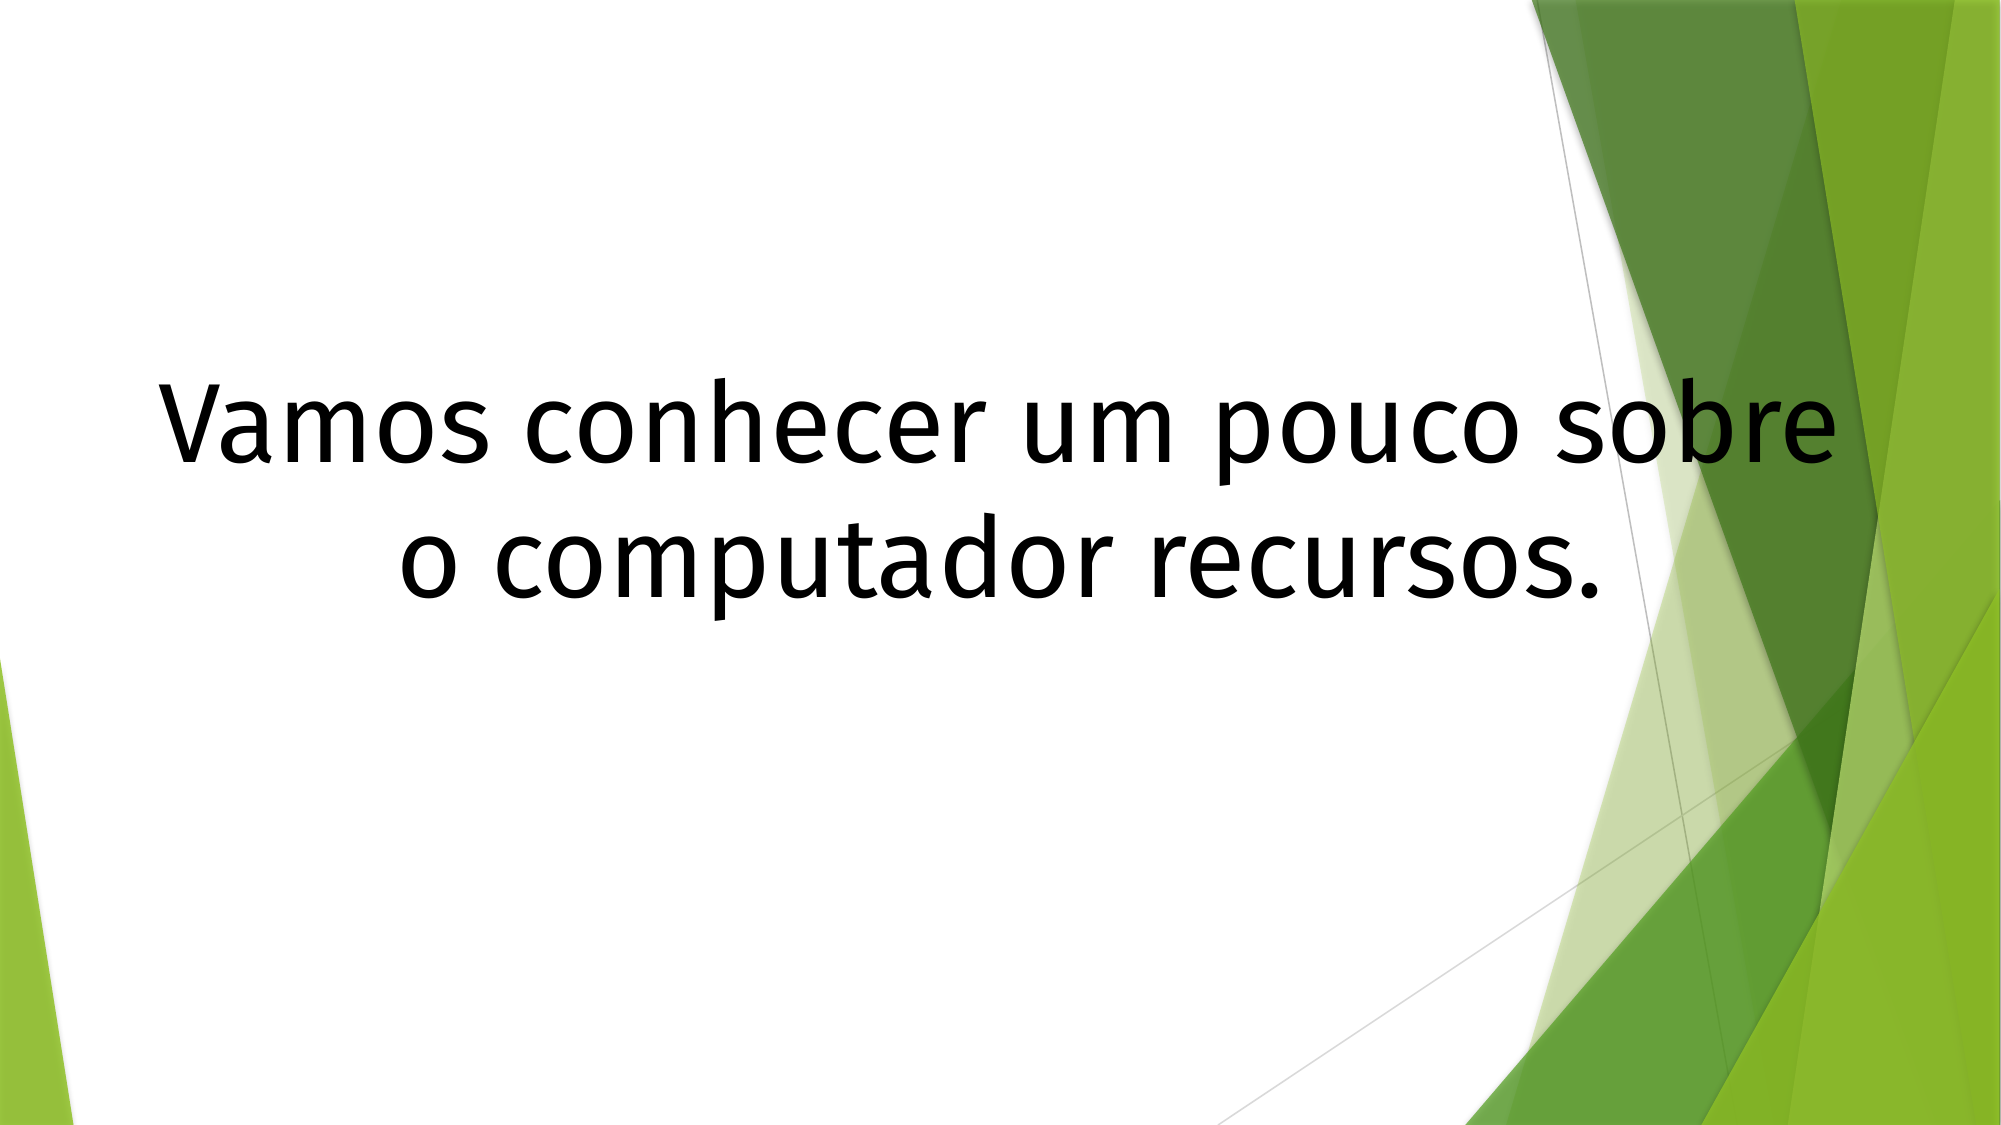

# Vamos conhecer um pouco sobre o computador recursos.